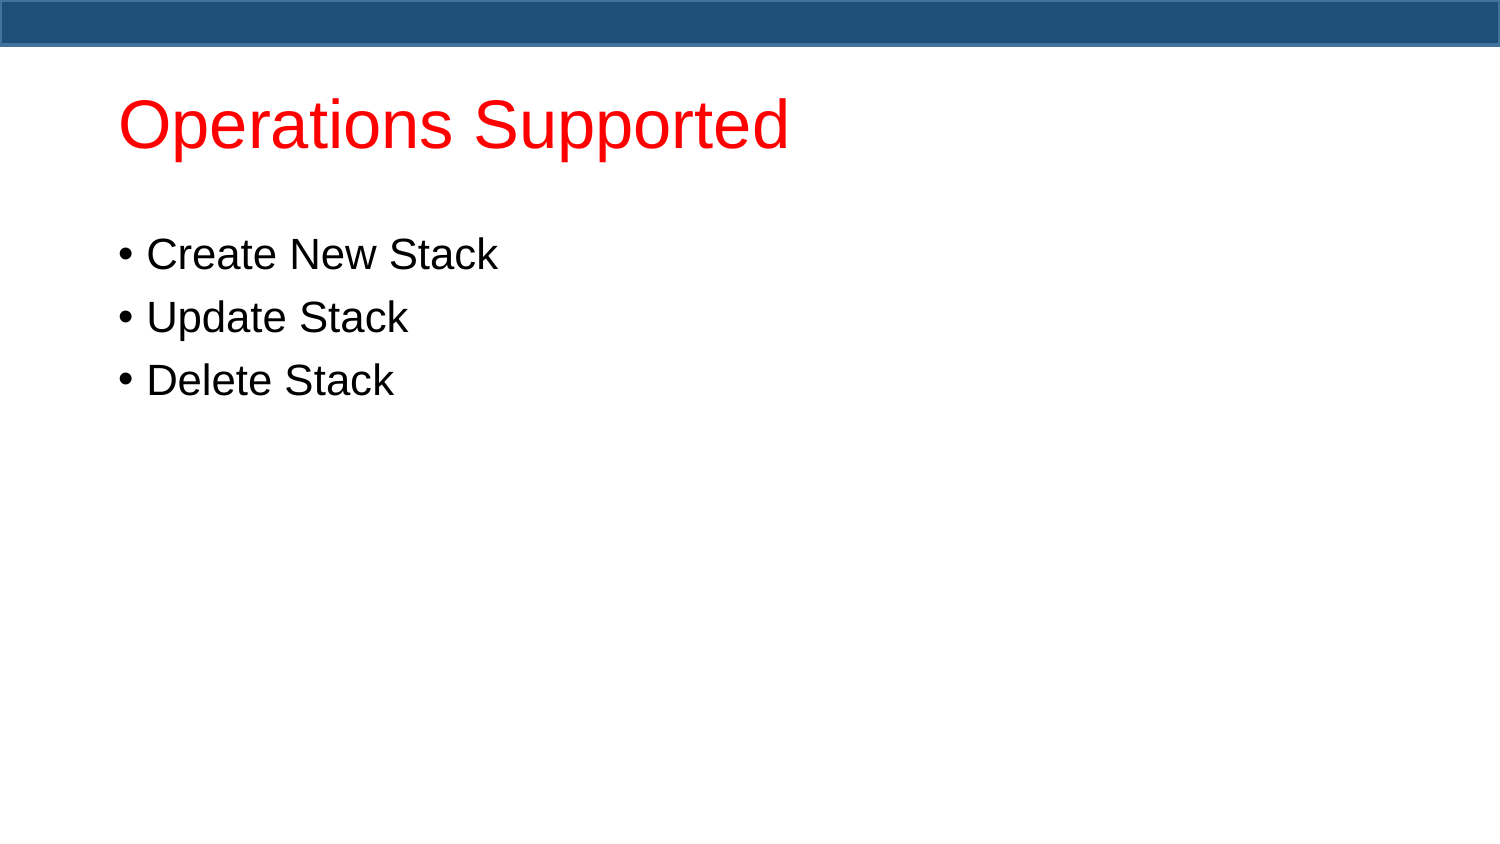

# Operations Supported
Create New Stack
Update Stack
Delete Stack